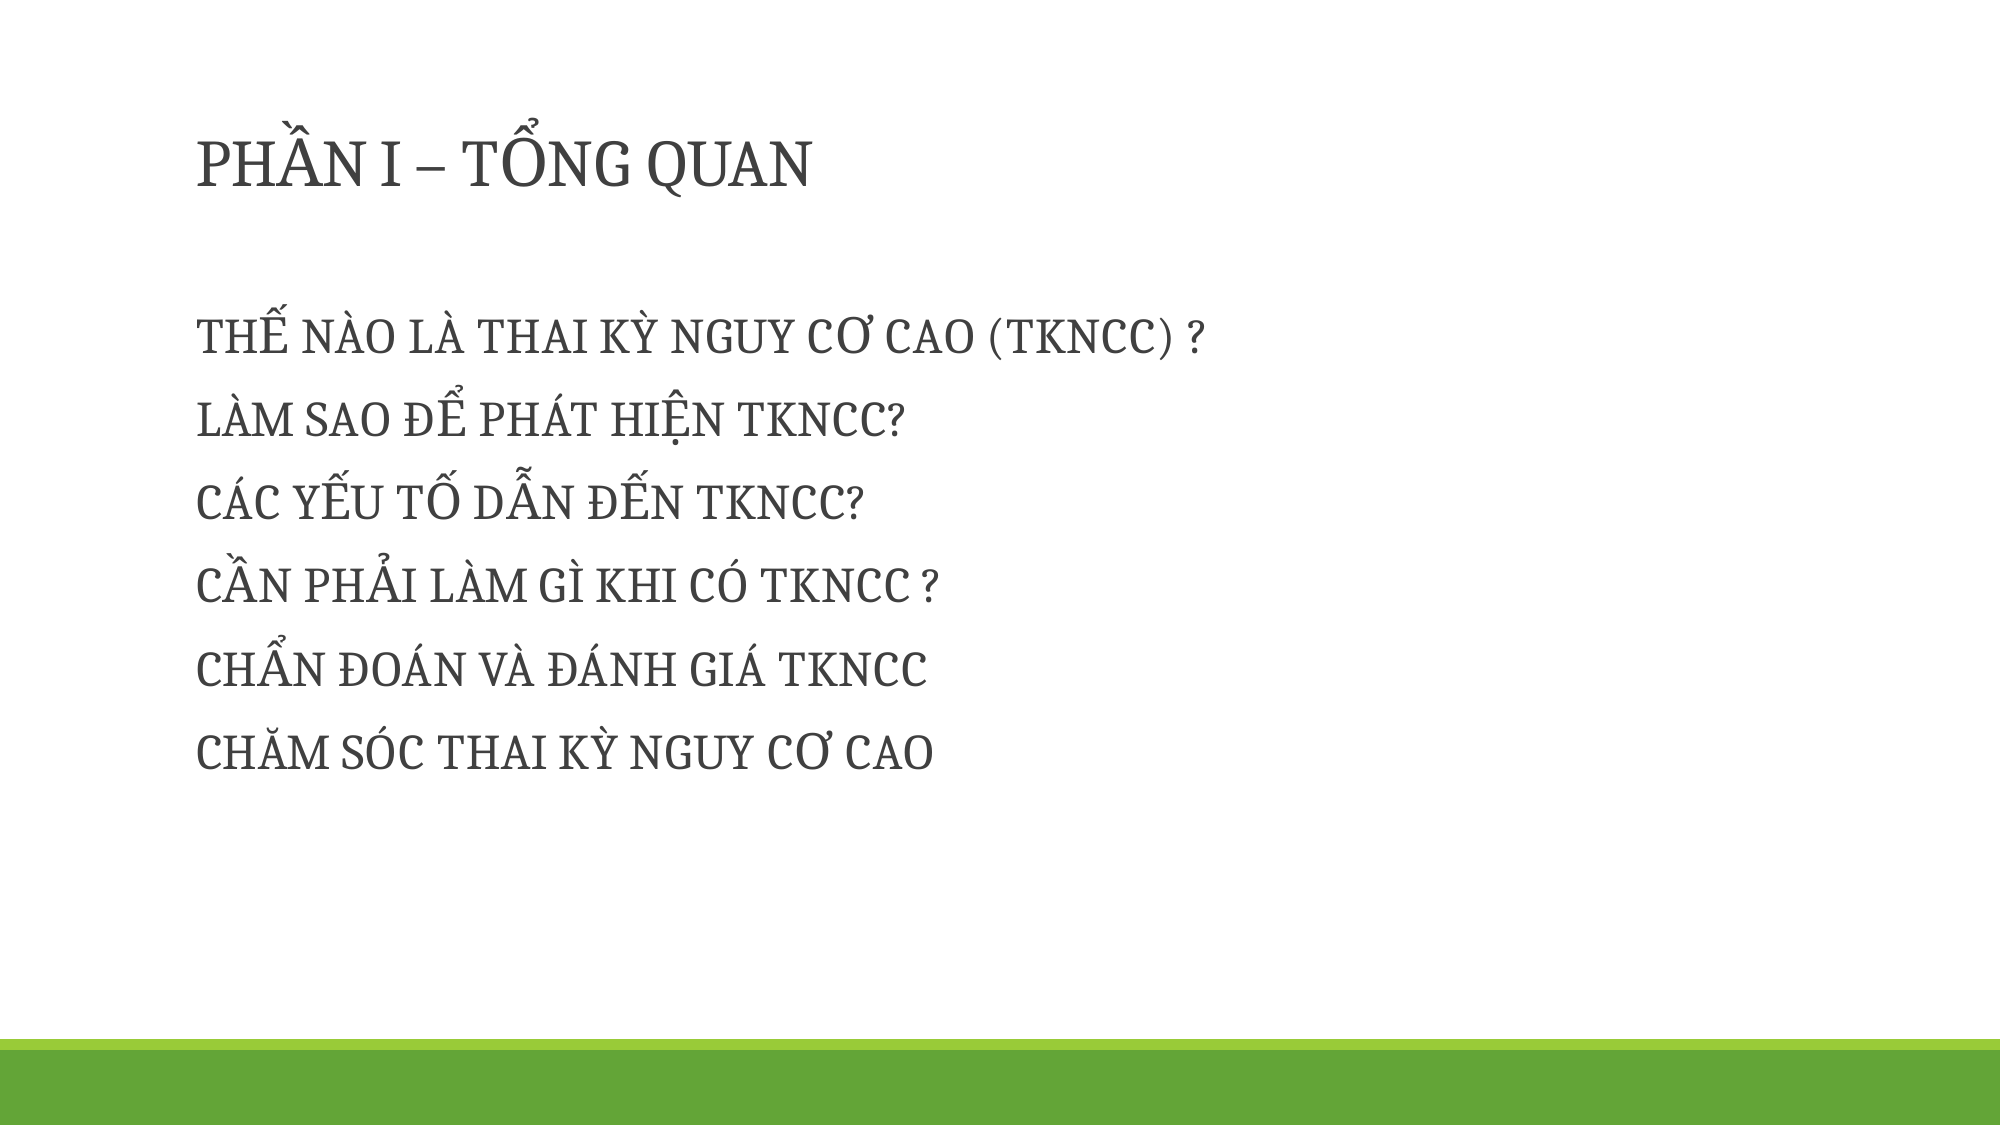

# PHẦN I – TỔNG QUAN
THẾ NÀO LÀ THAI KỲ NGUY CƠ CAO (TKNCC) ?
LÀM SAO ĐỂ PHÁT HIỆN TKNCC?
CÁC YẾU TỐ DẪN ĐẾN TKNCC?
CẦN PHẢI LÀM GÌ KHI CÓ TKNCC ?
CHẨN ĐOÁN VÀ ĐÁNH GIÁ TKNCC
CHĂM SÓC THAI KỲ NGUY CƠ CAO